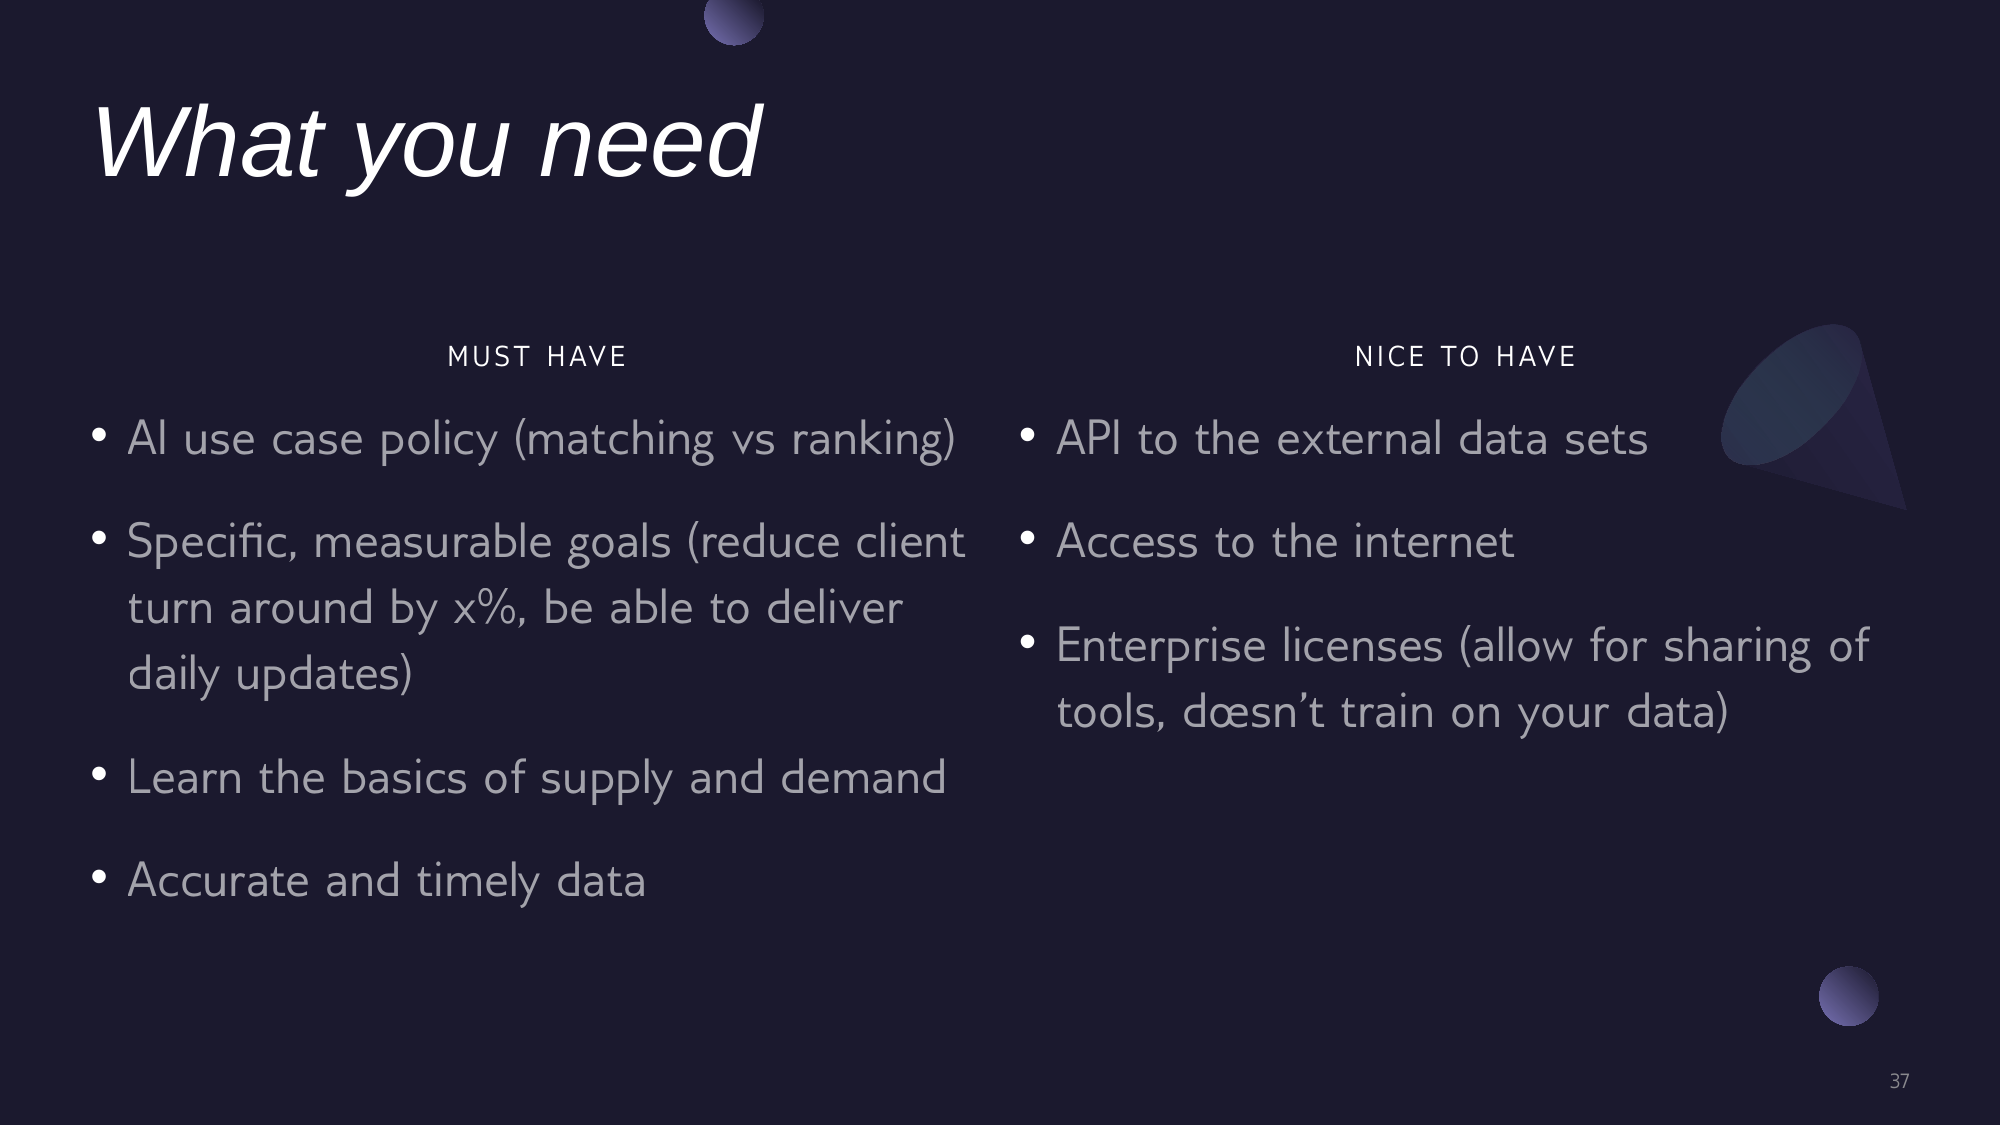

# What you need
Must Have
Nice to Have

AI use case policy (matching vs ranking)
Specific, measurable goals (reduce client turn around by x%, be able to deliver daily updates)
Learn the basics of supply and demand
Accurate and timely data
API to the external data sets
Access to the internet
Enterprise licenses (allow for sharing of tools, doesn’t train on your data)

37